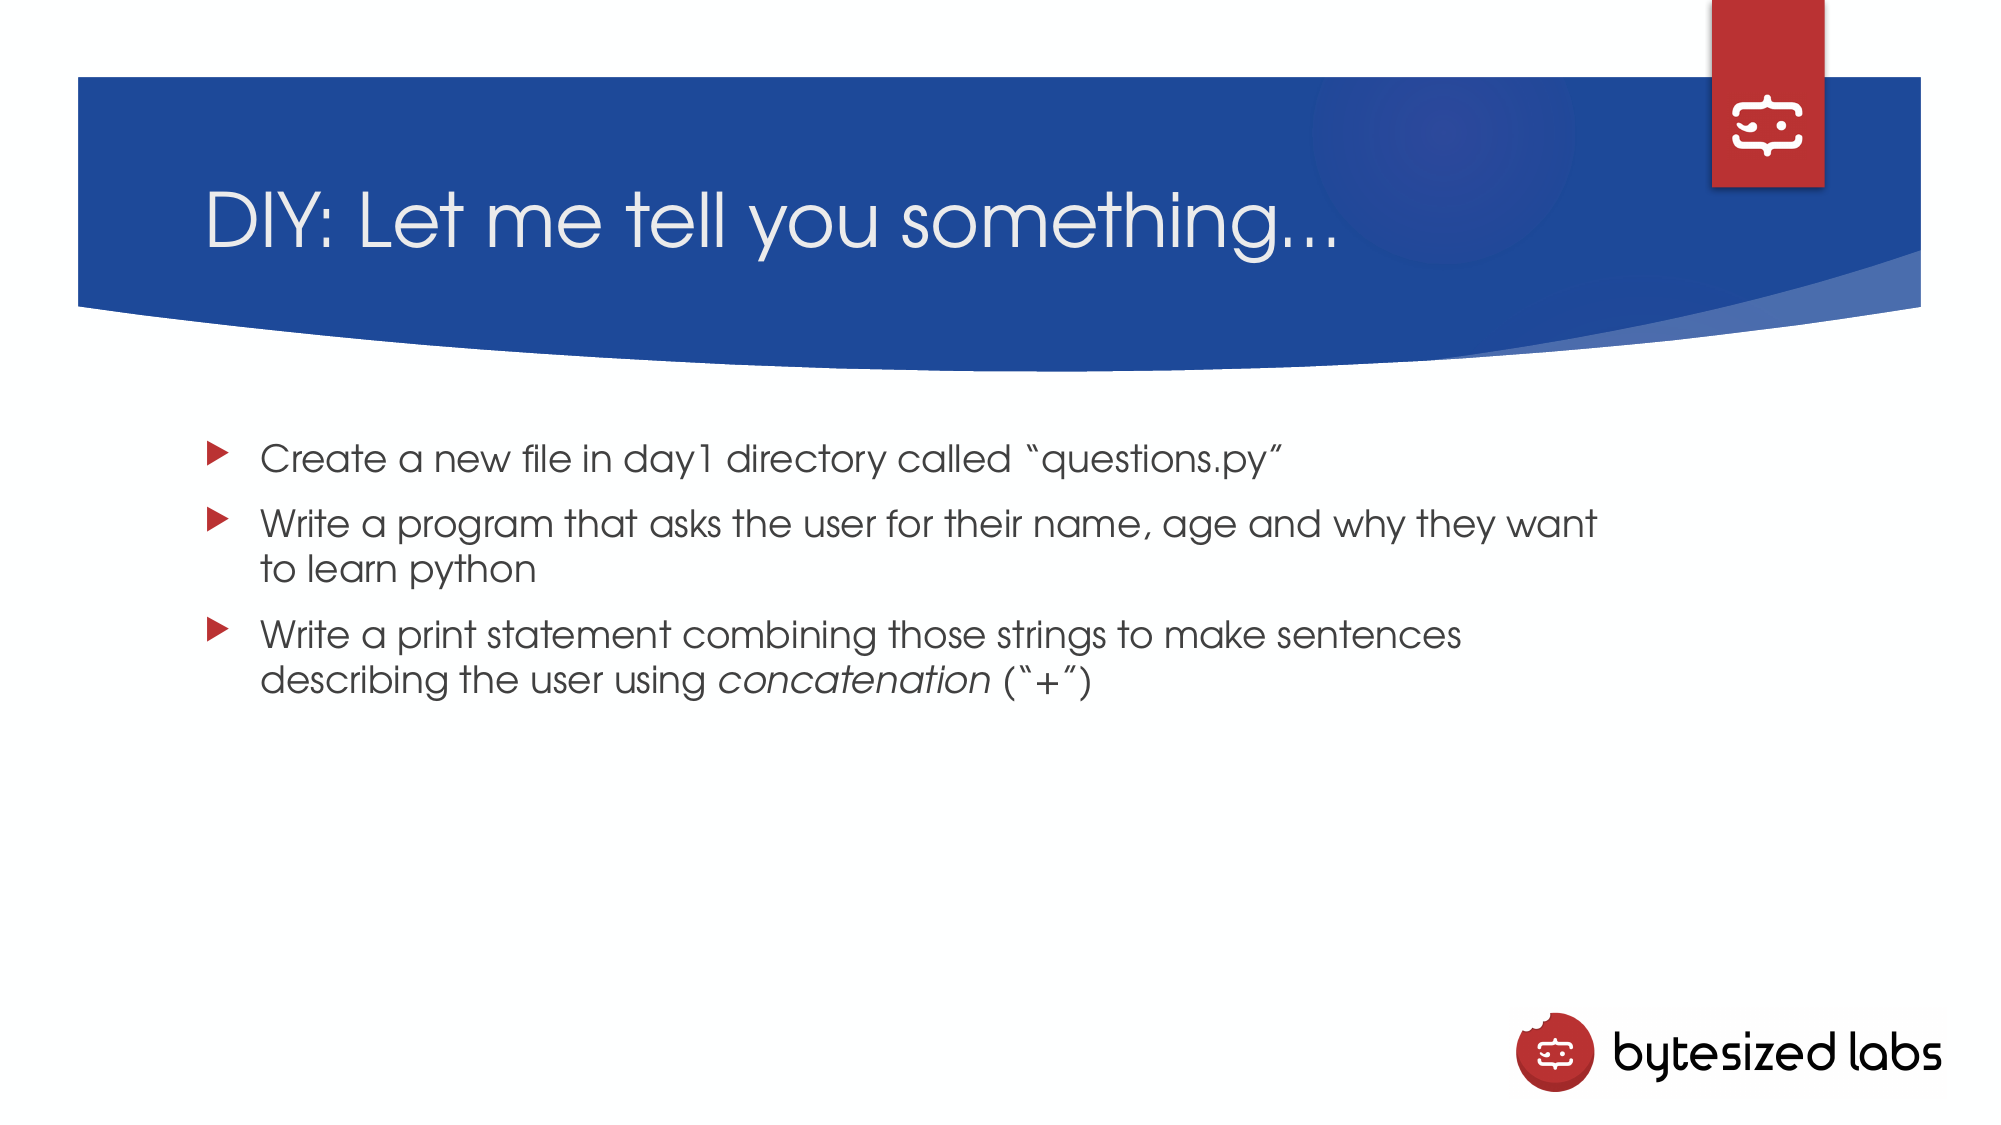

# DIY: Let me tell you something…
Create a new file in day1 directory called “questions.py”
Write a program that asks the user for their name, age and why they want to learn python
Write a print statement combining those strings to make sentences describing the user using concatenation (“+”)